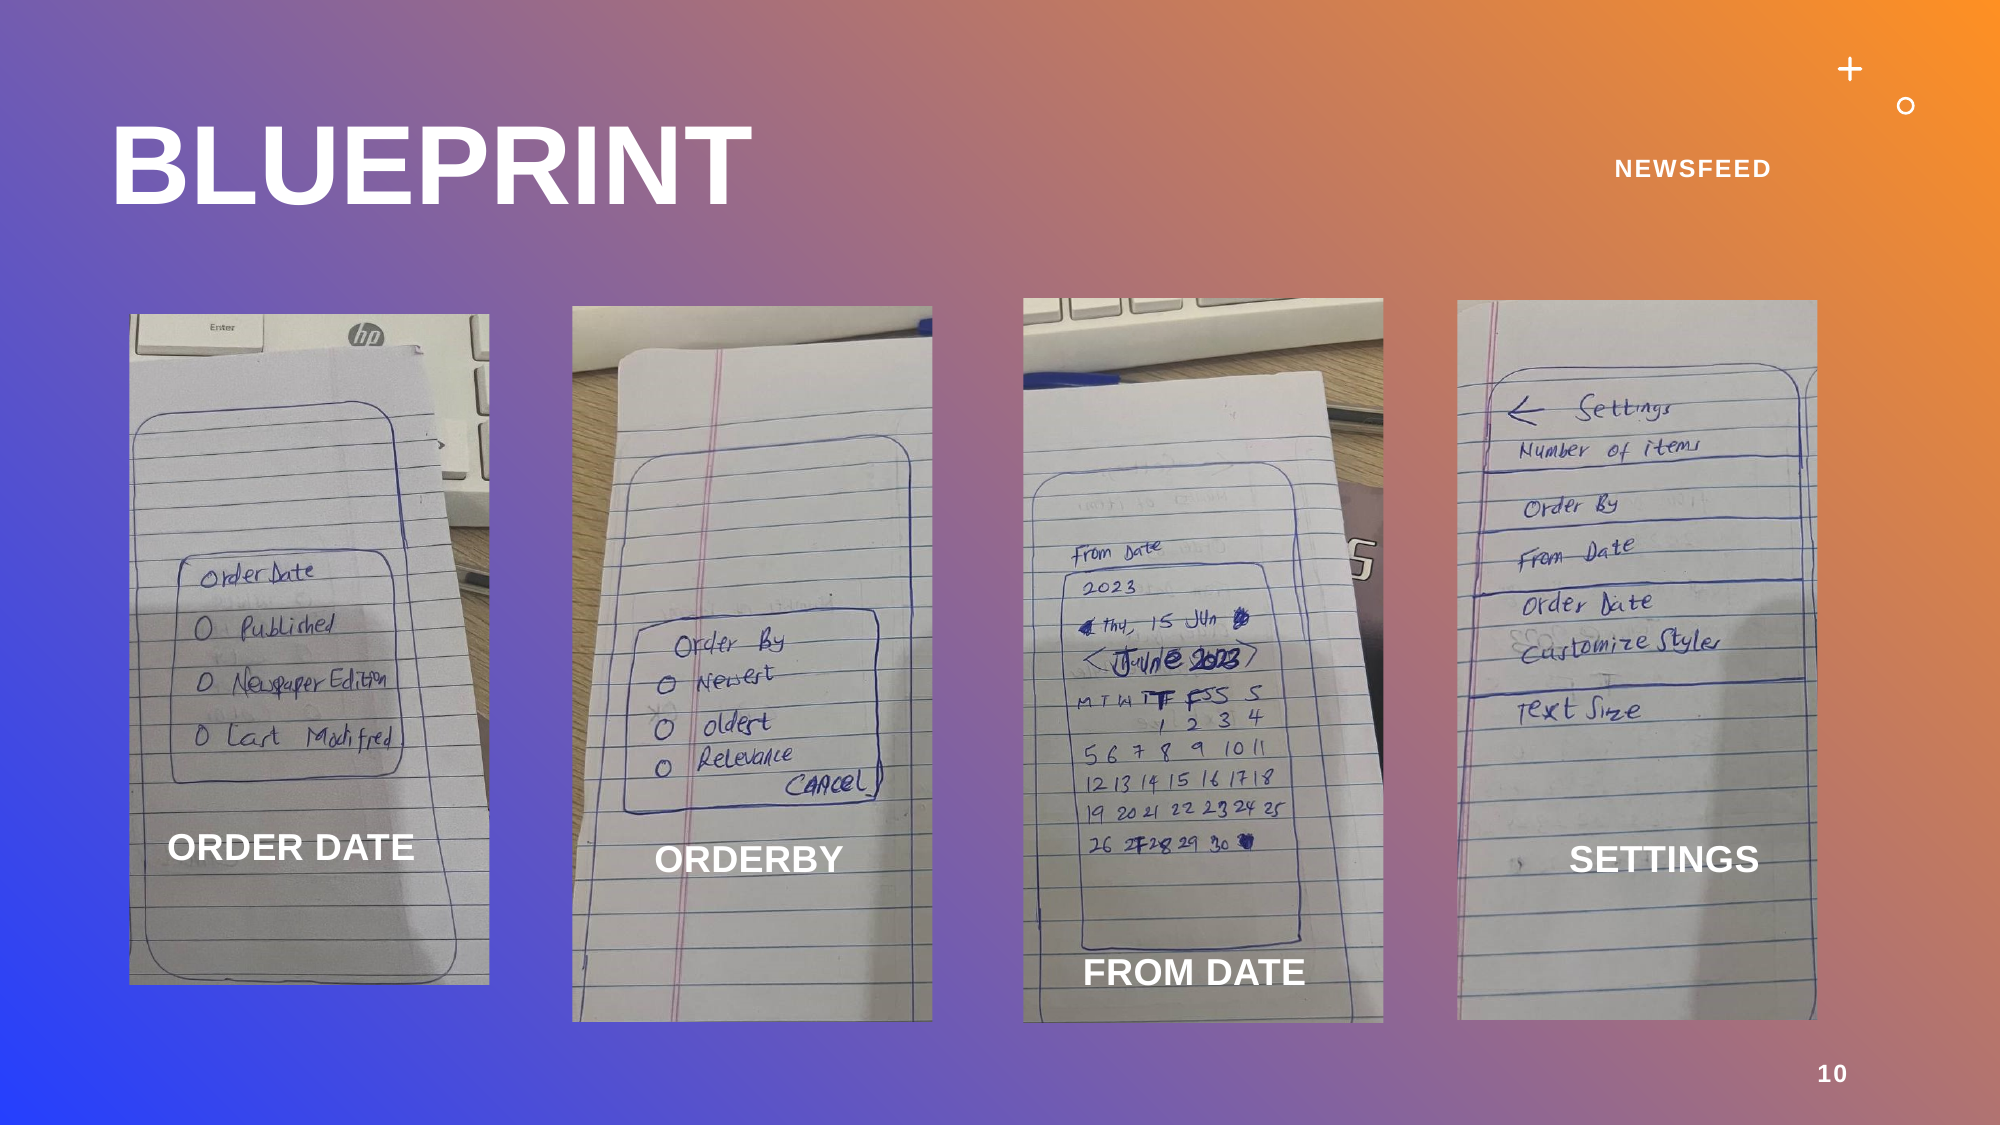

# blueprint
NEWSFEED
ORDER DATE
ORDERBY
FROM DATE
SETTINGS
10